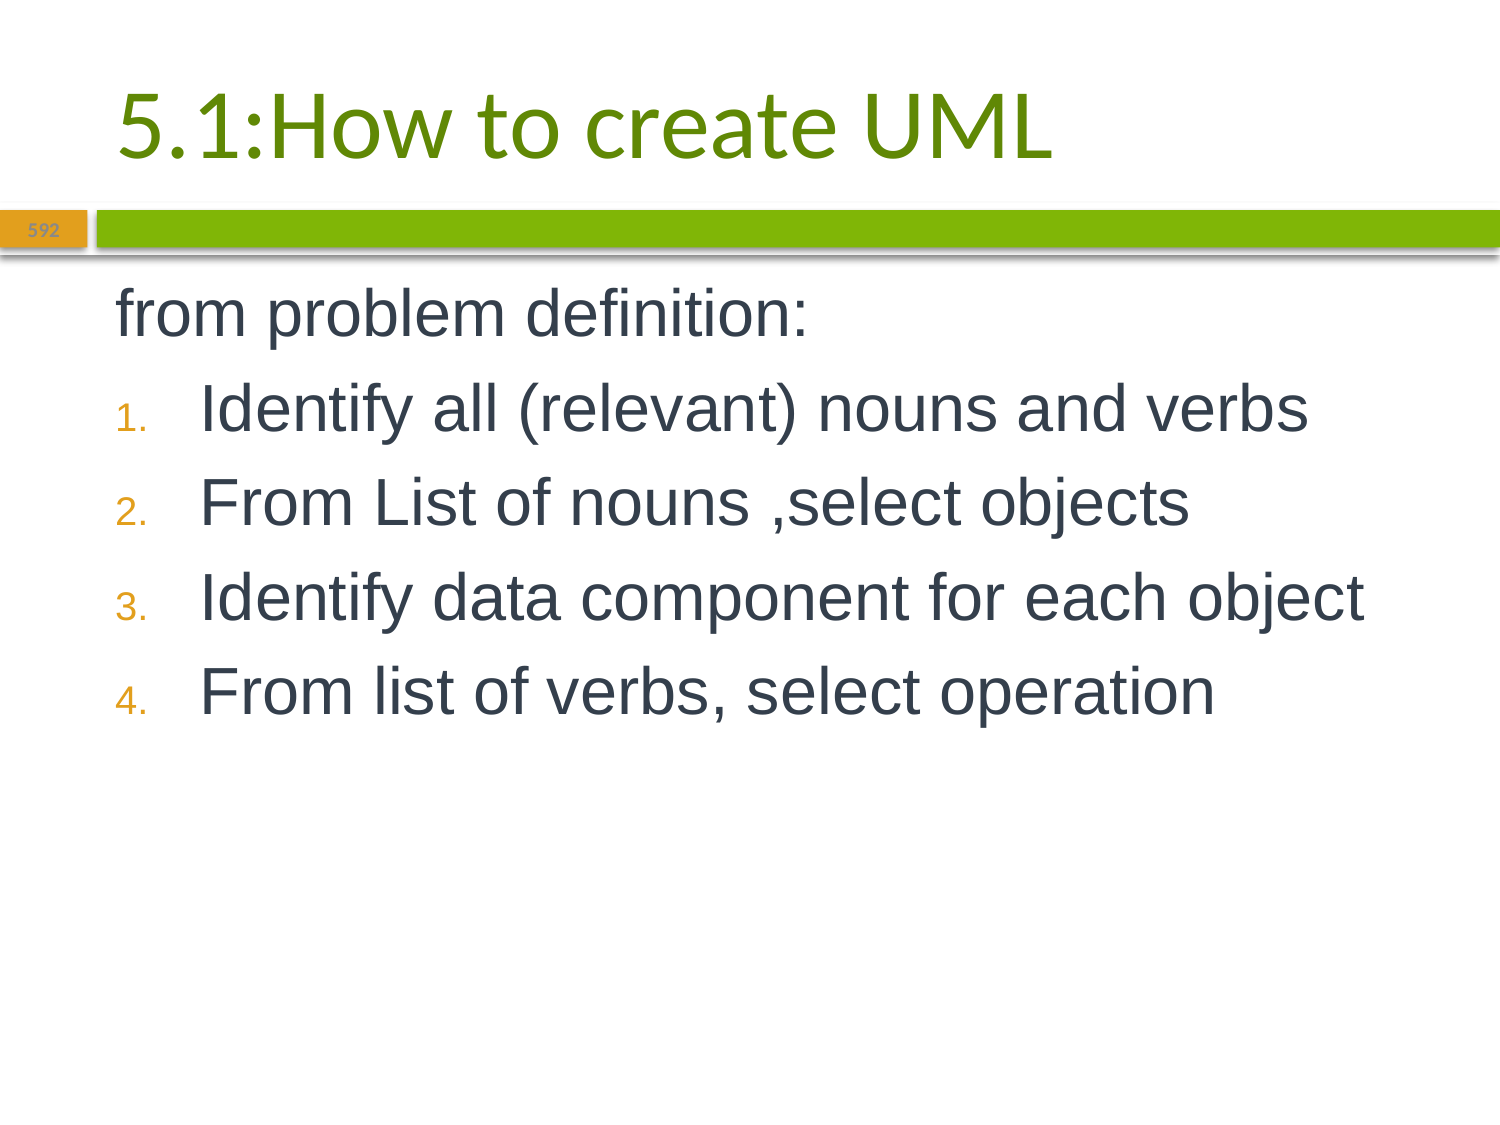

# 5.1:How to create UML
592
from problem definition:
Identify all (relevant) nouns and verbs
From List of nouns ,select objects
Identify data component for each object
From list of verbs, select operation